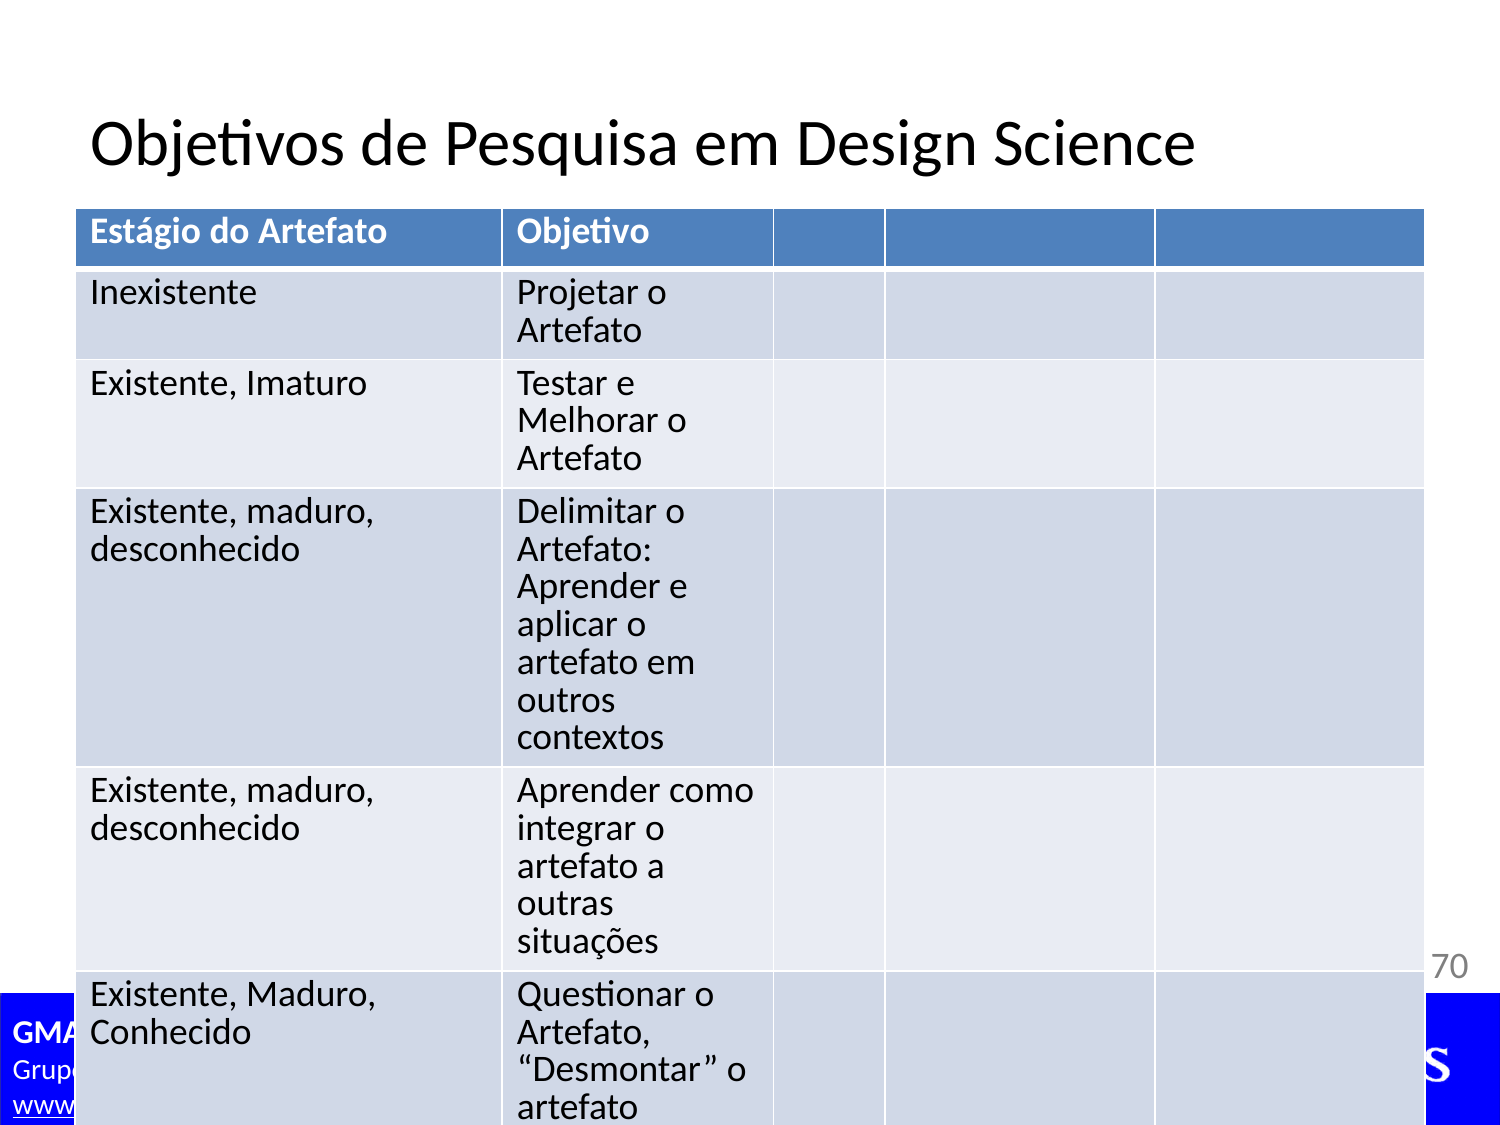

# Objetivos de Pesquisa em Design Science
| Estágio do Artefato | Objetivo |  |  |  |
| --- | --- | --- | --- | --- |
| Inexistente | Projetar o Artefato |  |  |  |
| Existente, Imaturo | Testar e Melhorar o Artefato |  |  |  |
| Existente, maduro, desconhecido | Delimitar o Artefato: Aprender e aplicar o artefato em outros contextos |  |  |  |
| Existente, maduro, desconhecido | Aprender como integrar o artefato a outras situações |  |  |  |
| Existente, Maduro, Conhecido | Questionar o Artefato, “Desmontar” o artefato |  |  |  |
| Existente, Maduro, Conhecido | Superar o Artefato. Criar outro melhor |  |  |  |